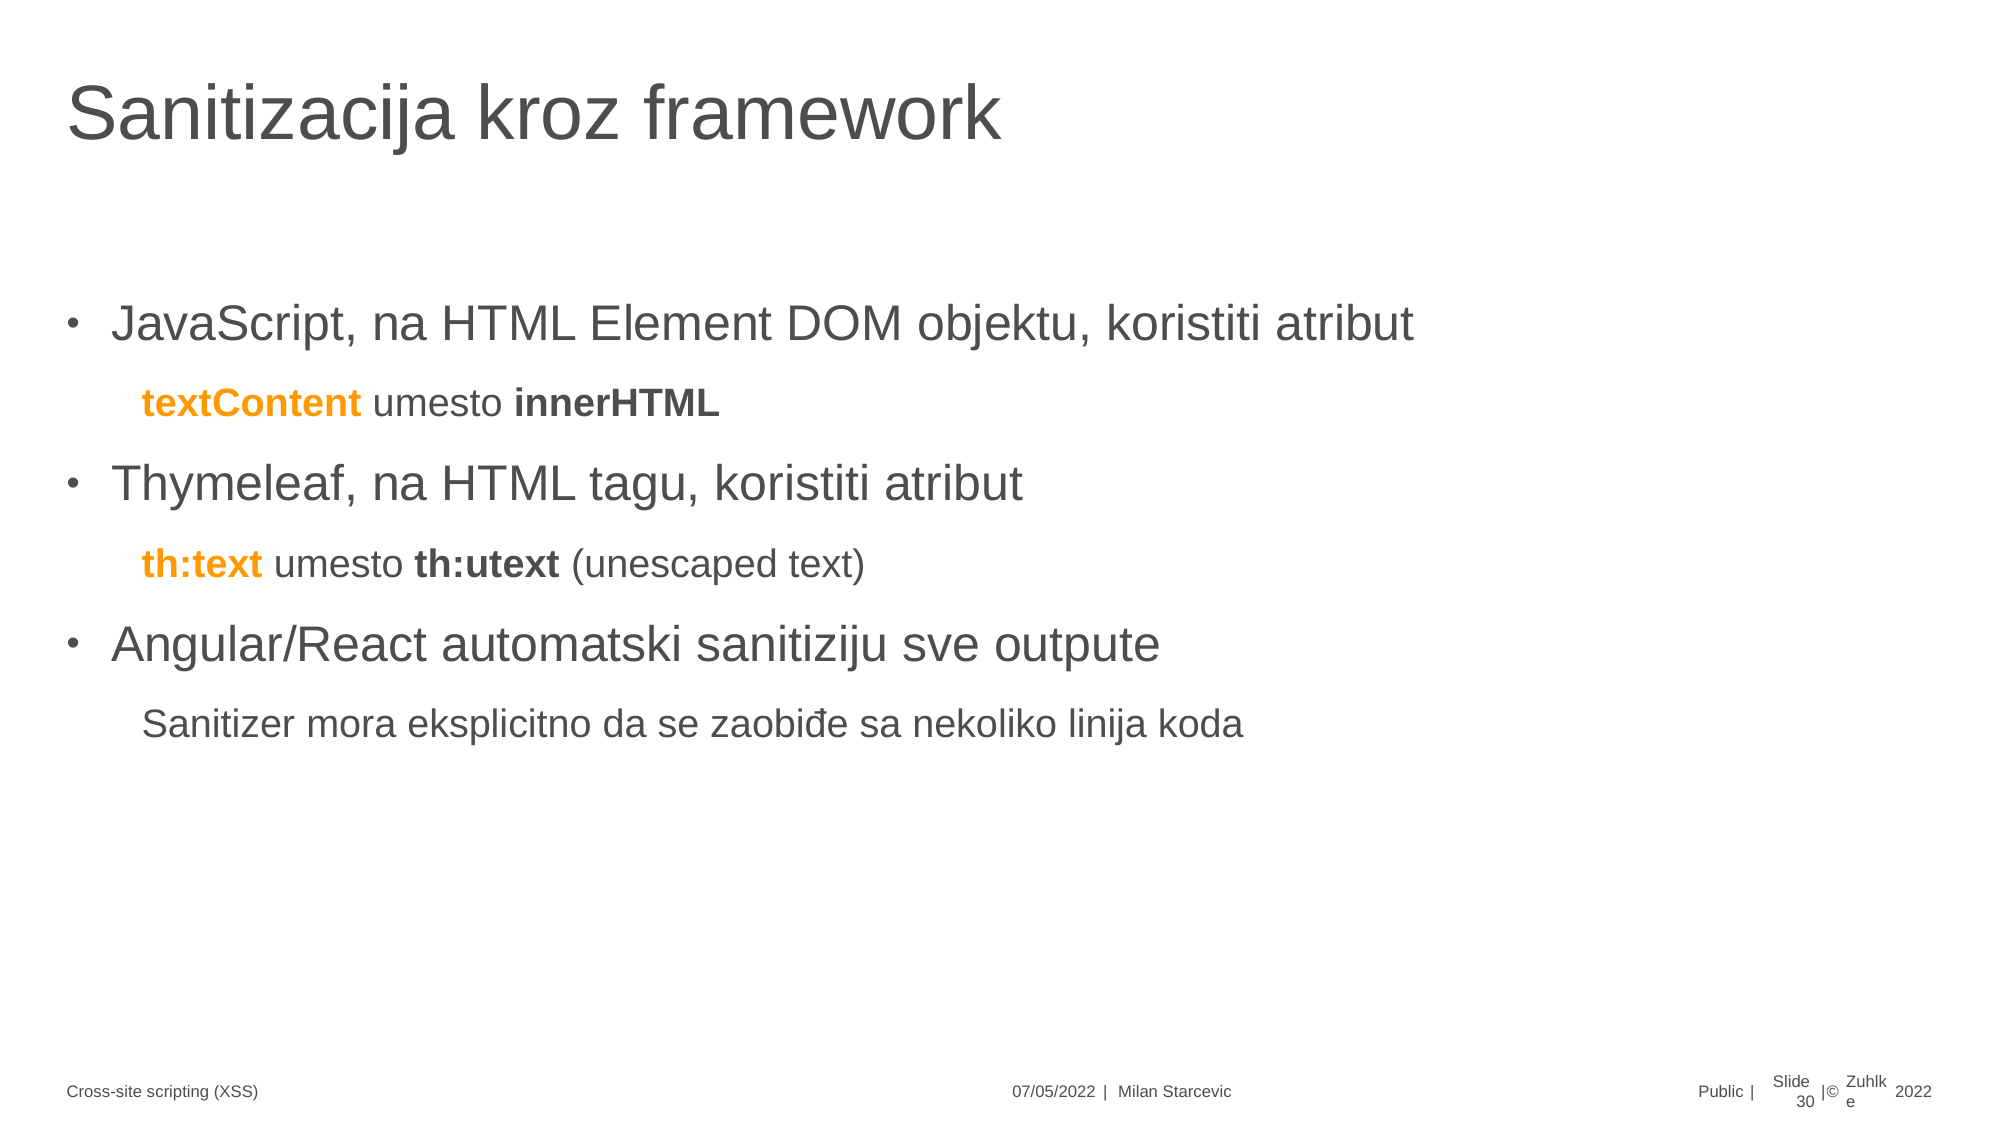

# Sanitizacija kroz framework
JavaScript, na HTML Element DOM objektu, koristiti atribut
textContent umesto innerHTML
Thymeleaf, na HTML tagu, koristiti atribut
th:text umesto th:utext (unescaped text)
Angular/React automatski sanitiziju sve outpute
Sanitizer mora eksplicitno da se zaobiđe sa nekoliko linija koda